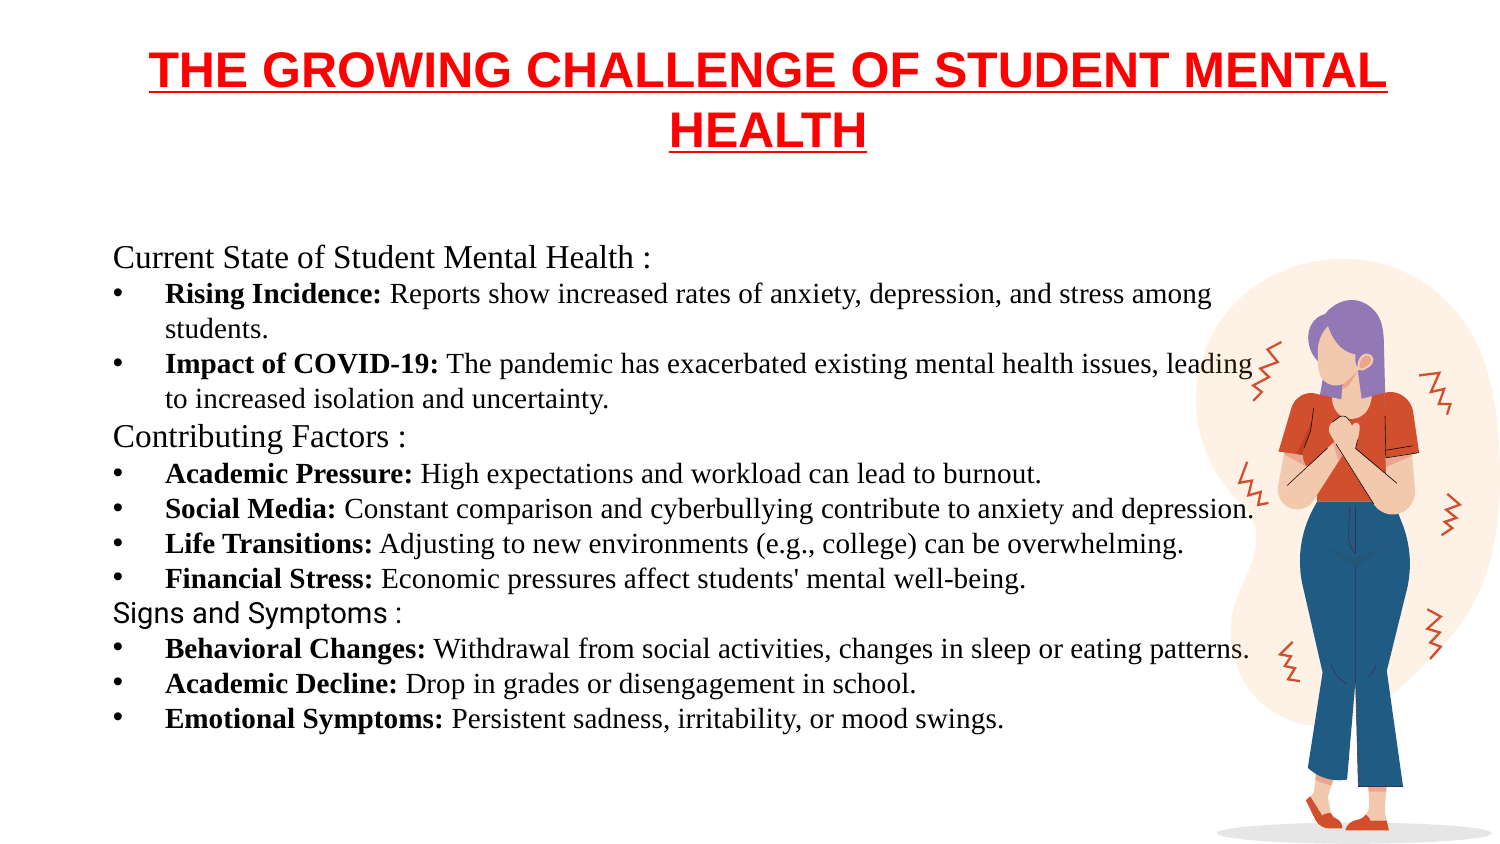

# THE GROWING CHALLENGE OF STUDENT MENTAL HEALTH
Current State of Student Mental Health :
Rising Incidence: Reports show increased rates of anxiety, depression, and stress among students.
Impact of COVID-19: The pandemic has exacerbated existing mental health issues, leading to increased isolation and uncertainty.
Contributing Factors :
Academic Pressure: High expectations and workload can lead to burnout.
Social Media: Constant comparison and cyberbullying contribute to anxiety and depression.
Life Transitions: Adjusting to new environments (e.g., college) can be overwhelming.
Financial Stress: Economic pressures affect students' mental well-being.
Signs and Symptoms :
Behavioral Changes: Withdrawal from social activities, changes in sleep or eating patterns.
Academic Decline: Drop in grades or disengagement in school.
Emotional Symptoms: Persistent sadness, irritability, or mood swings.